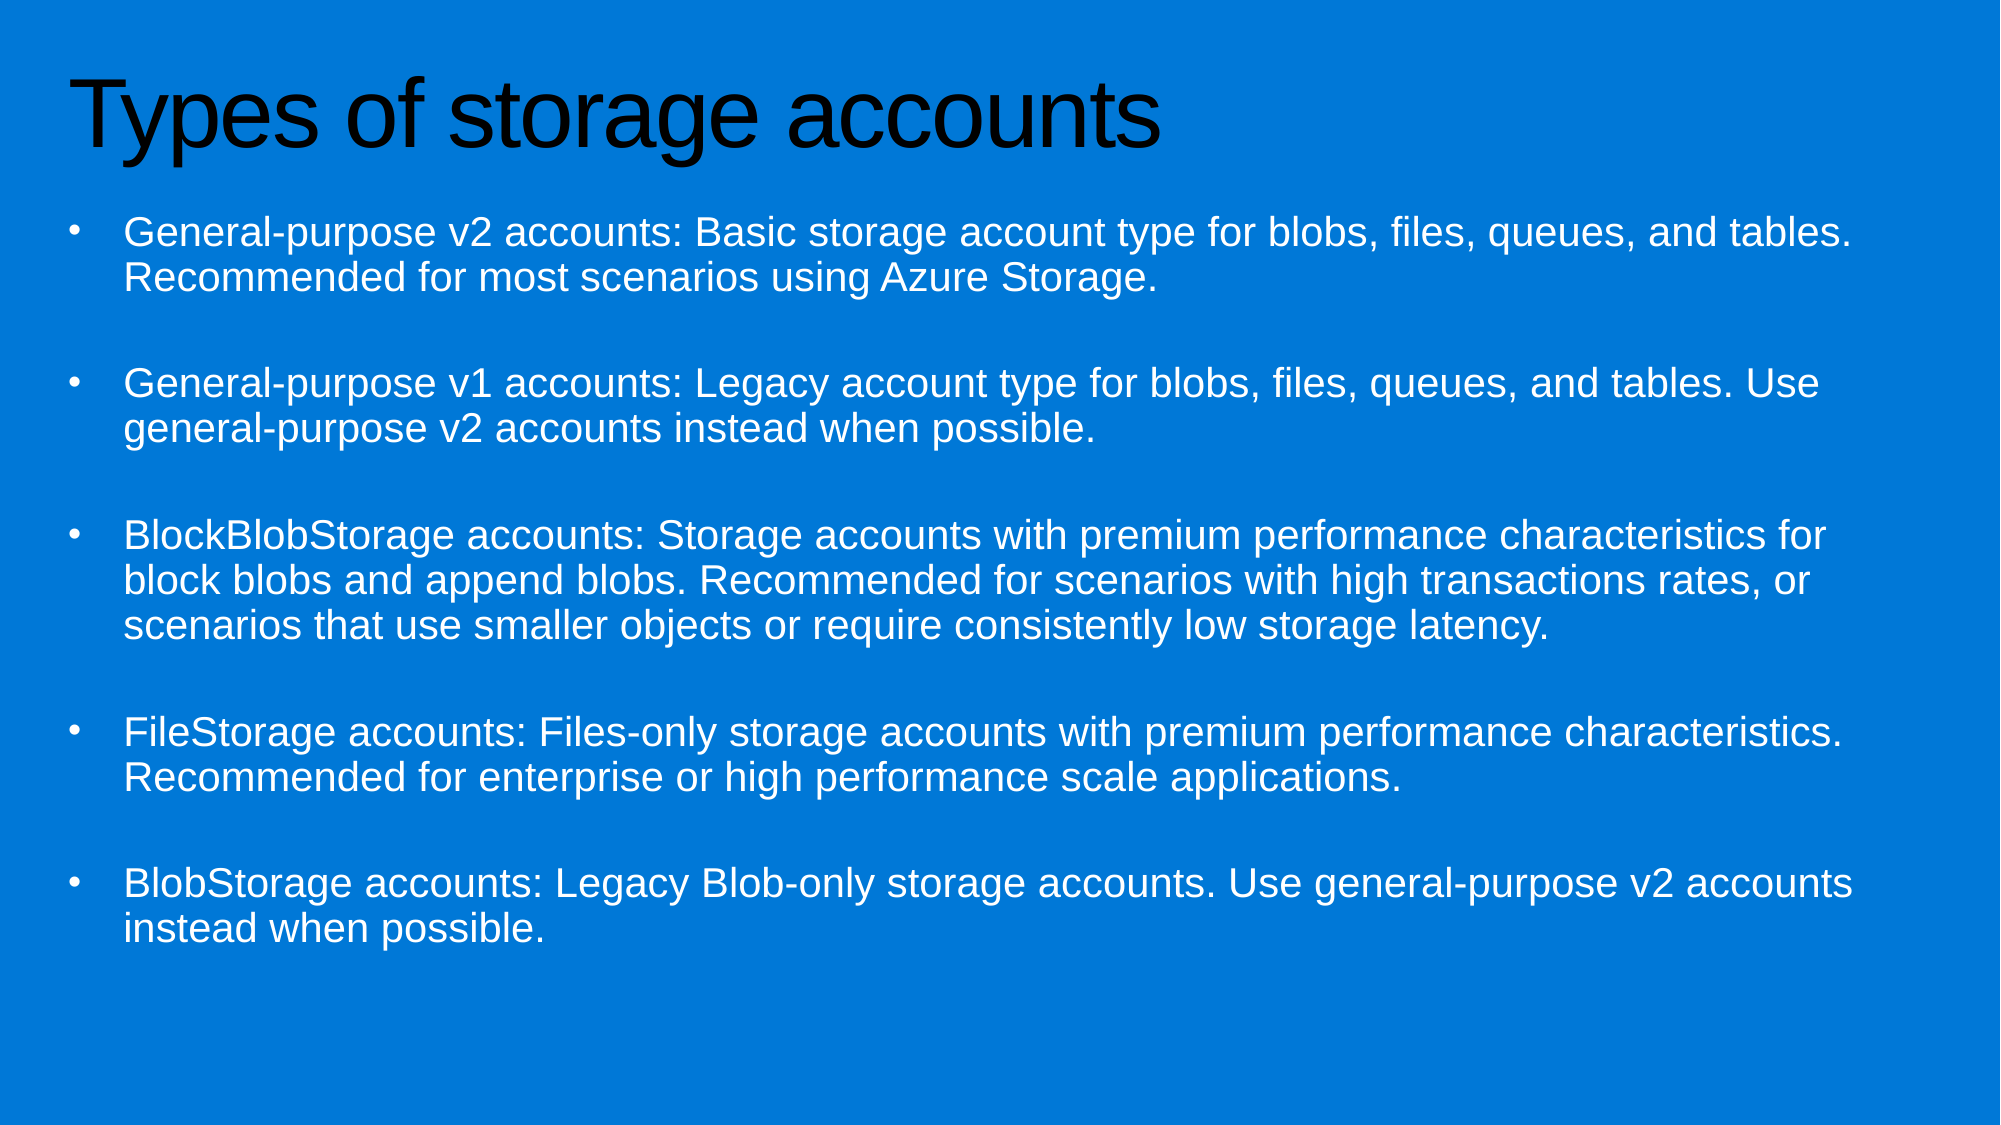

# Types of storage accounts
General-purpose v2 accounts: Basic storage account type for blobs, files, queues, and tables. Recommended for most scenarios using Azure Storage.

General-purpose v1 accounts: Legacy account type for blobs, files, queues, and tables. Use general-purpose v2 accounts instead when possible.

BlockBlobStorage accounts: Storage accounts with premium performance characteristics for block blobs and append blobs. Recommended for scenarios with high transactions rates, or scenarios that use smaller objects or require consistently low storage latency.

FileStorage accounts: Files-only storage accounts with premium performance characteristics. Recommended for enterprise or high performance scale applications.

BlobStorage accounts: Legacy Blob-only storage accounts. Use general-purpose v2 accounts instead when possible.